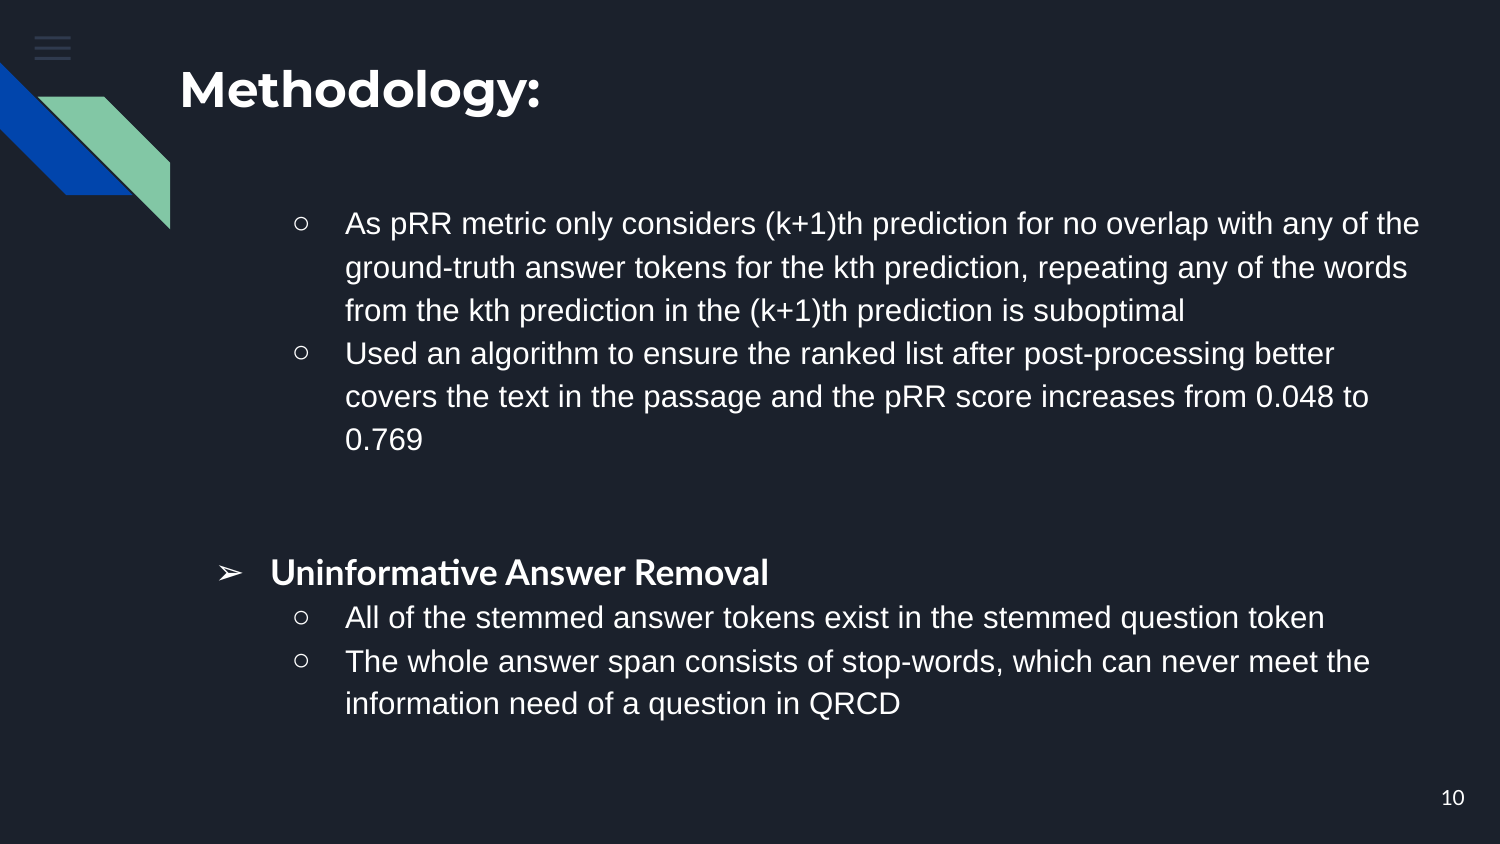

# Methodology:

As pRR metric only considers (k+1)th prediction for no overlap with any of the ground-truth answer tokens for the kth prediction, repeating any of the words from the kth prediction in the (k+1)th prediction is suboptimal
Used an algorithm to ensure the ranked list after post-processing better covers the text in the passage and the pRR score increases from 0.048 to 0.769

Uninformative Answer Removal
All of the stemmed answer tokens exist in the stemmed question token
The whole answer span consists of stop-words, which can never meet the information need of a question in QRCD

10